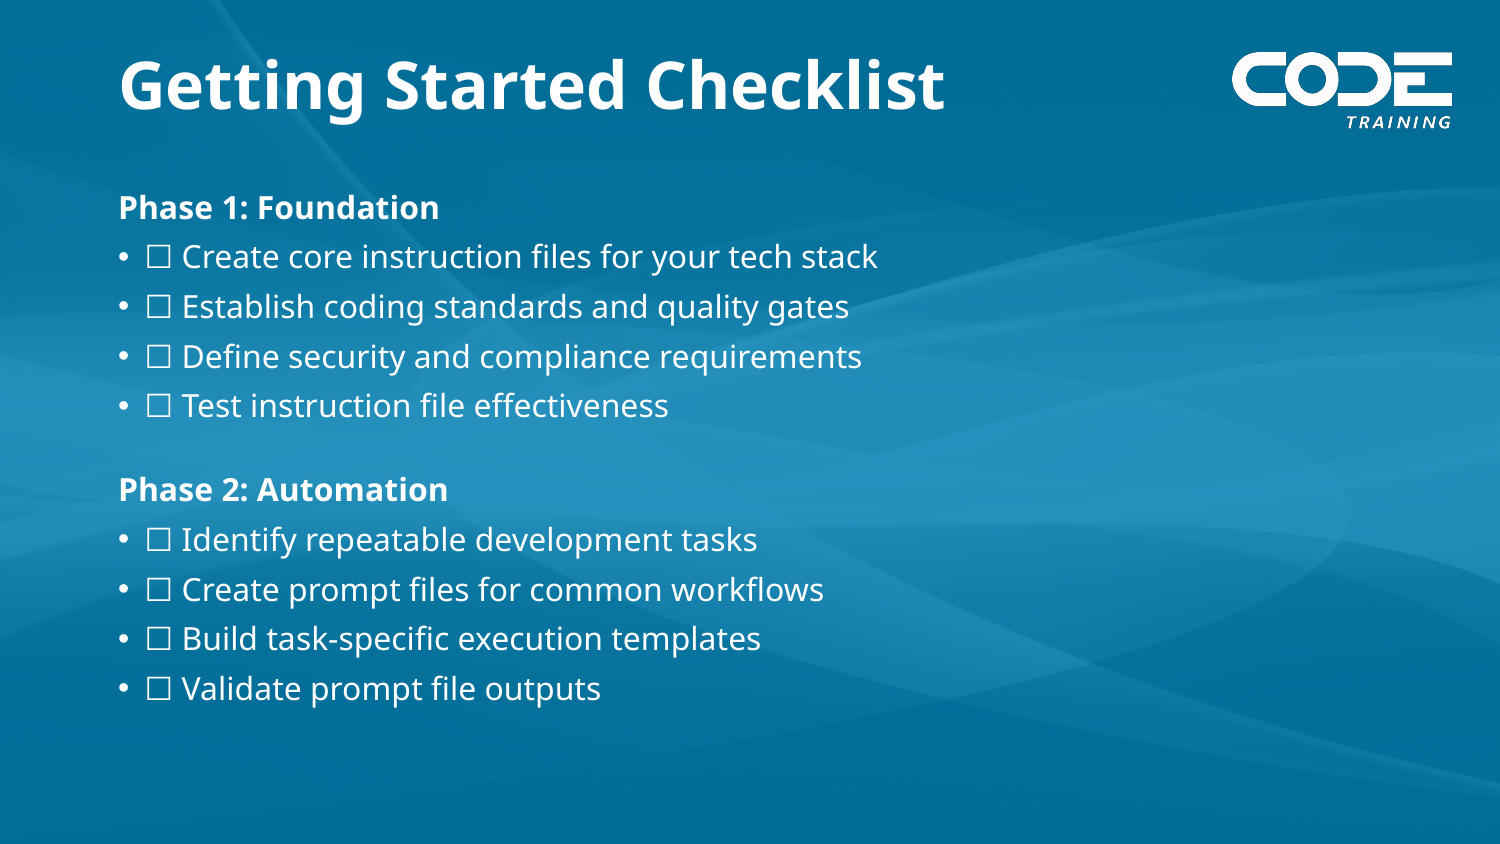

# Getting Started Checklist
Phase 1: Foundation
☐ Create core instruction files for your tech stack
☐ Establish coding standards and quality gates
☐ Define security and compliance requirements
☐ Test instruction file effectiveness
Phase 2: Automation
☐ Identify repeatable development tasks
☐ Create prompt files for common workflows
☐ Build task-specific execution templates
☐ Validate prompt file outputs